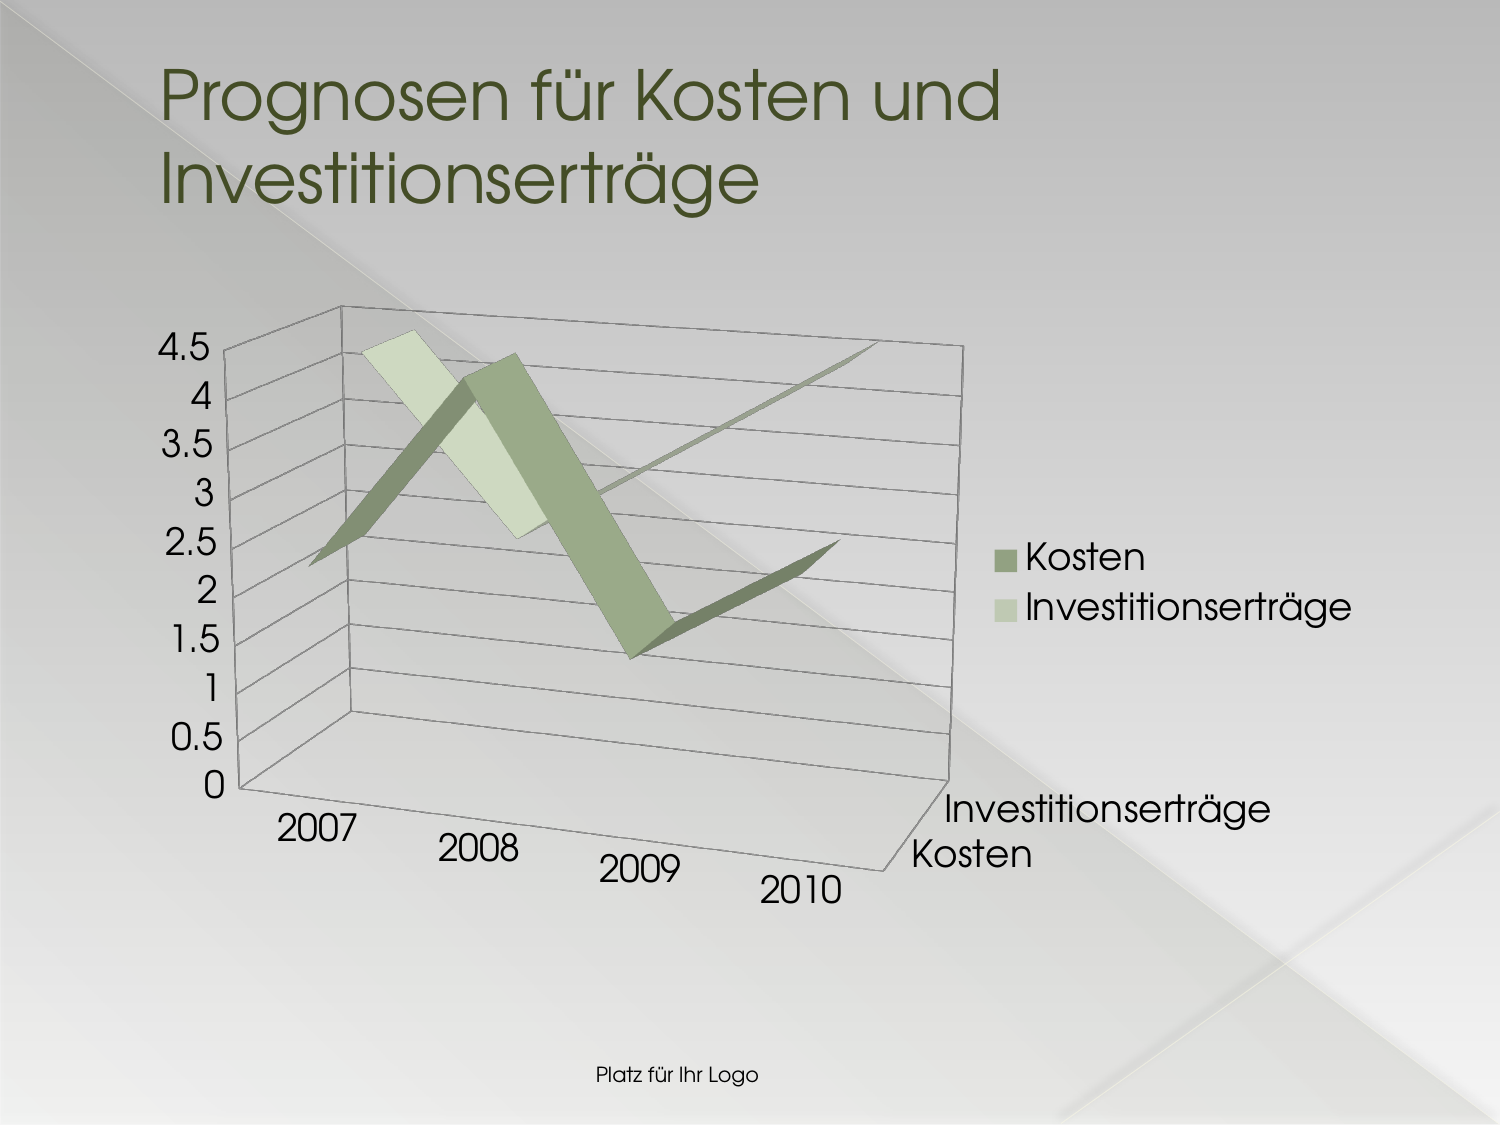

# Prognosen für Kosten und Investitionserträge

[unsupported chart]

Platz für Ihr Logo